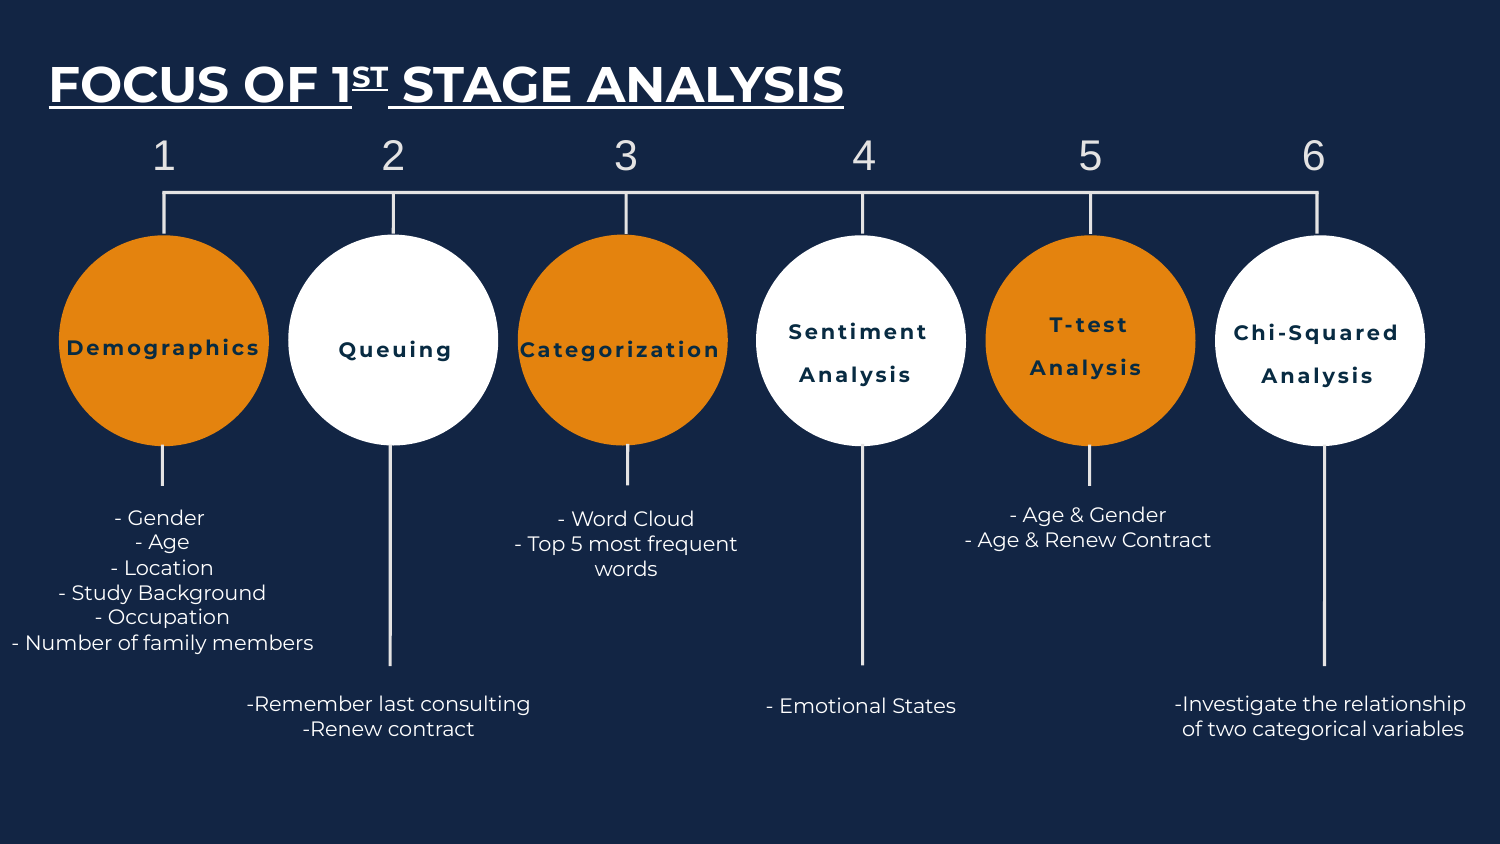

FOCUS OF 1ST STAGE ANALYSIS
1
2
4
6
3
5

T-test Analysis
Sentiment Analysis
Chi-Squared Analysis
Demographics
Queuing
Categorization

- Age & Gender
- Age & Renew Contract

- Gender
- Age
- Location
- Study Background
- Occupation
- Number of family members

- Word Cloud
- Top 5 most frequent words

- Emotional States

-Remember last consulting
-Renew contract

-Investigate the relationship
of two categorical variables